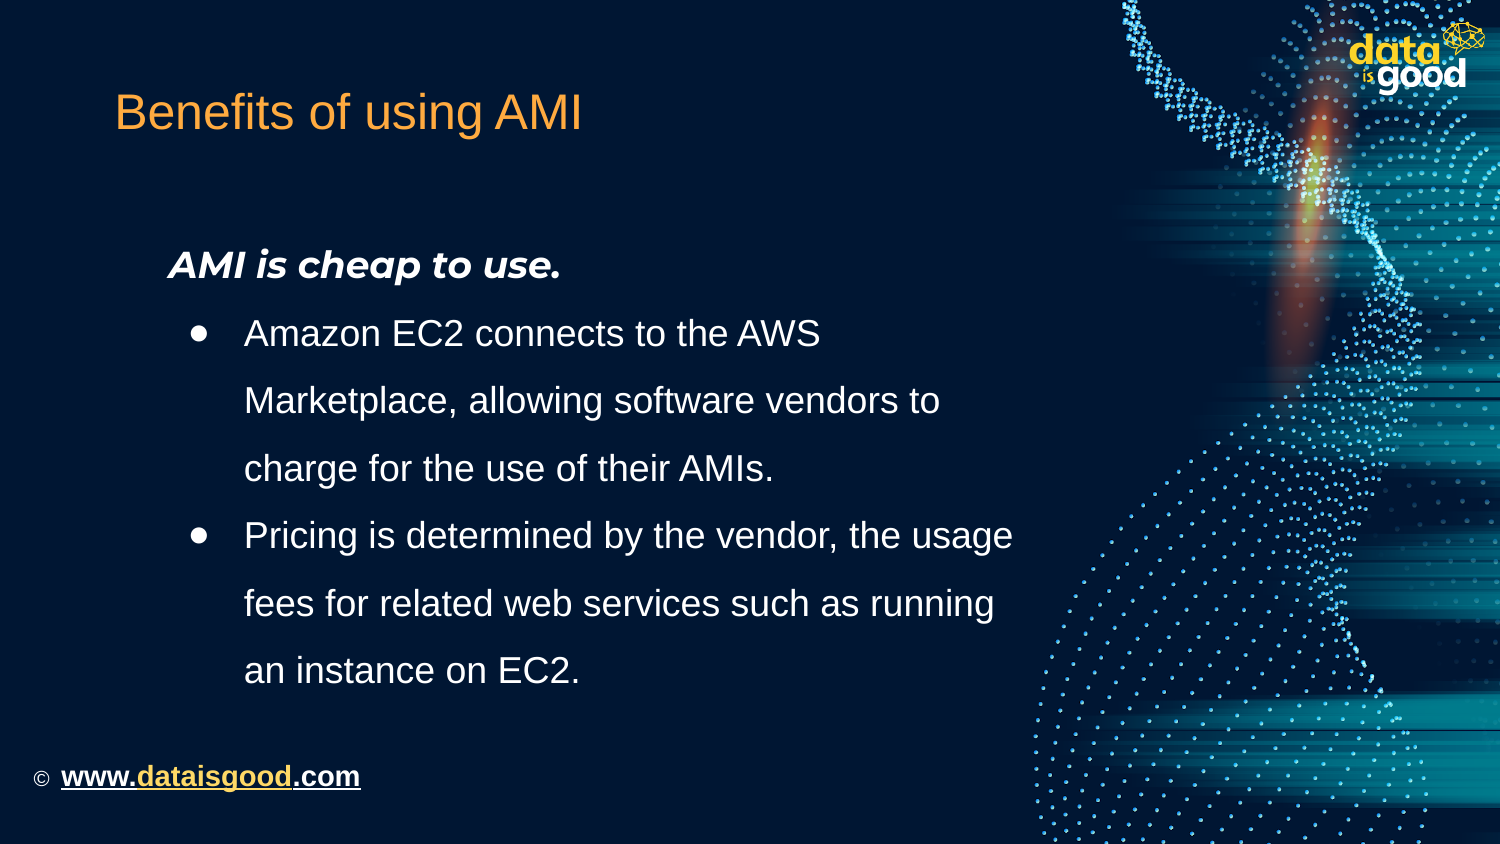

# Benefits of using AMI
AMI is cheap to use.
Amazon EC2 connects to the AWS Marketplace, allowing software vendors to charge for the use of their AMIs.
Pricing is determined by the vendor, the usage fees for related web services such as running an instance on EC2.